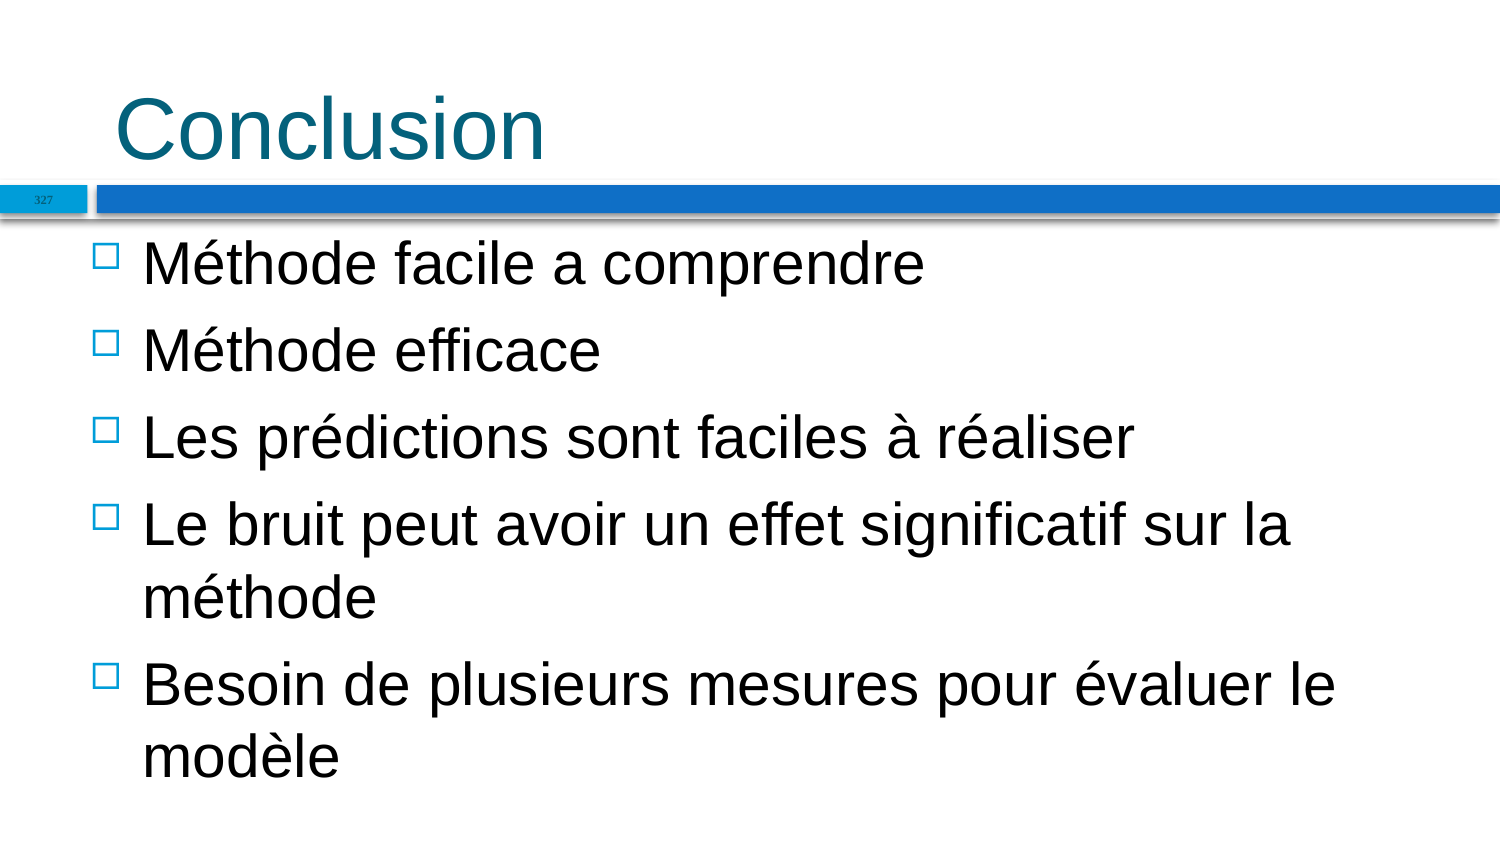

# Conclusion
327
Méthode facile a comprendre
Méthode efficace
Les prédictions sont faciles à réaliser
Le bruit peut avoir un effet significatif sur la méthode
Besoin de plusieurs mesures pour évaluer le modèle